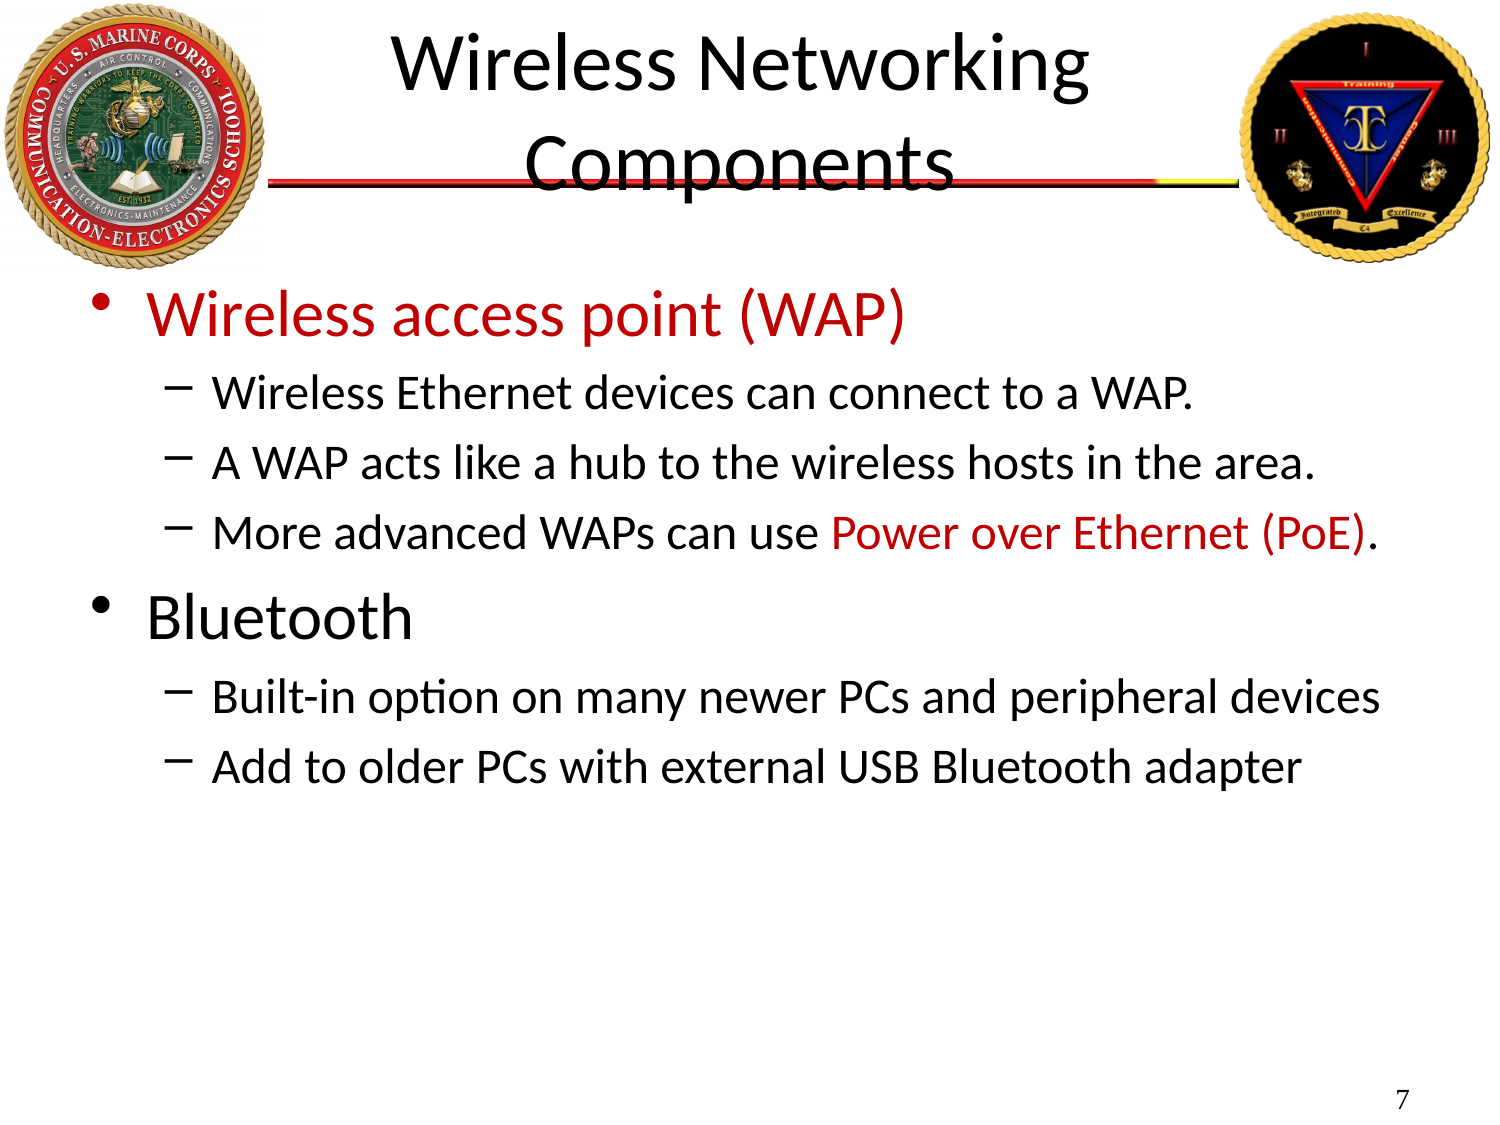

# Wireless Networking Components
Wireless access point (WAP)
Wireless Ethernet devices can connect to a WAP.
A WAP acts like a hub to the wireless hosts in the area.
More advanced WAPs can use Power over Ethernet (PoE).
Bluetooth
Built-in option on many newer PCs and peripheral devices
Add to older PCs with external USB Bluetooth adapter